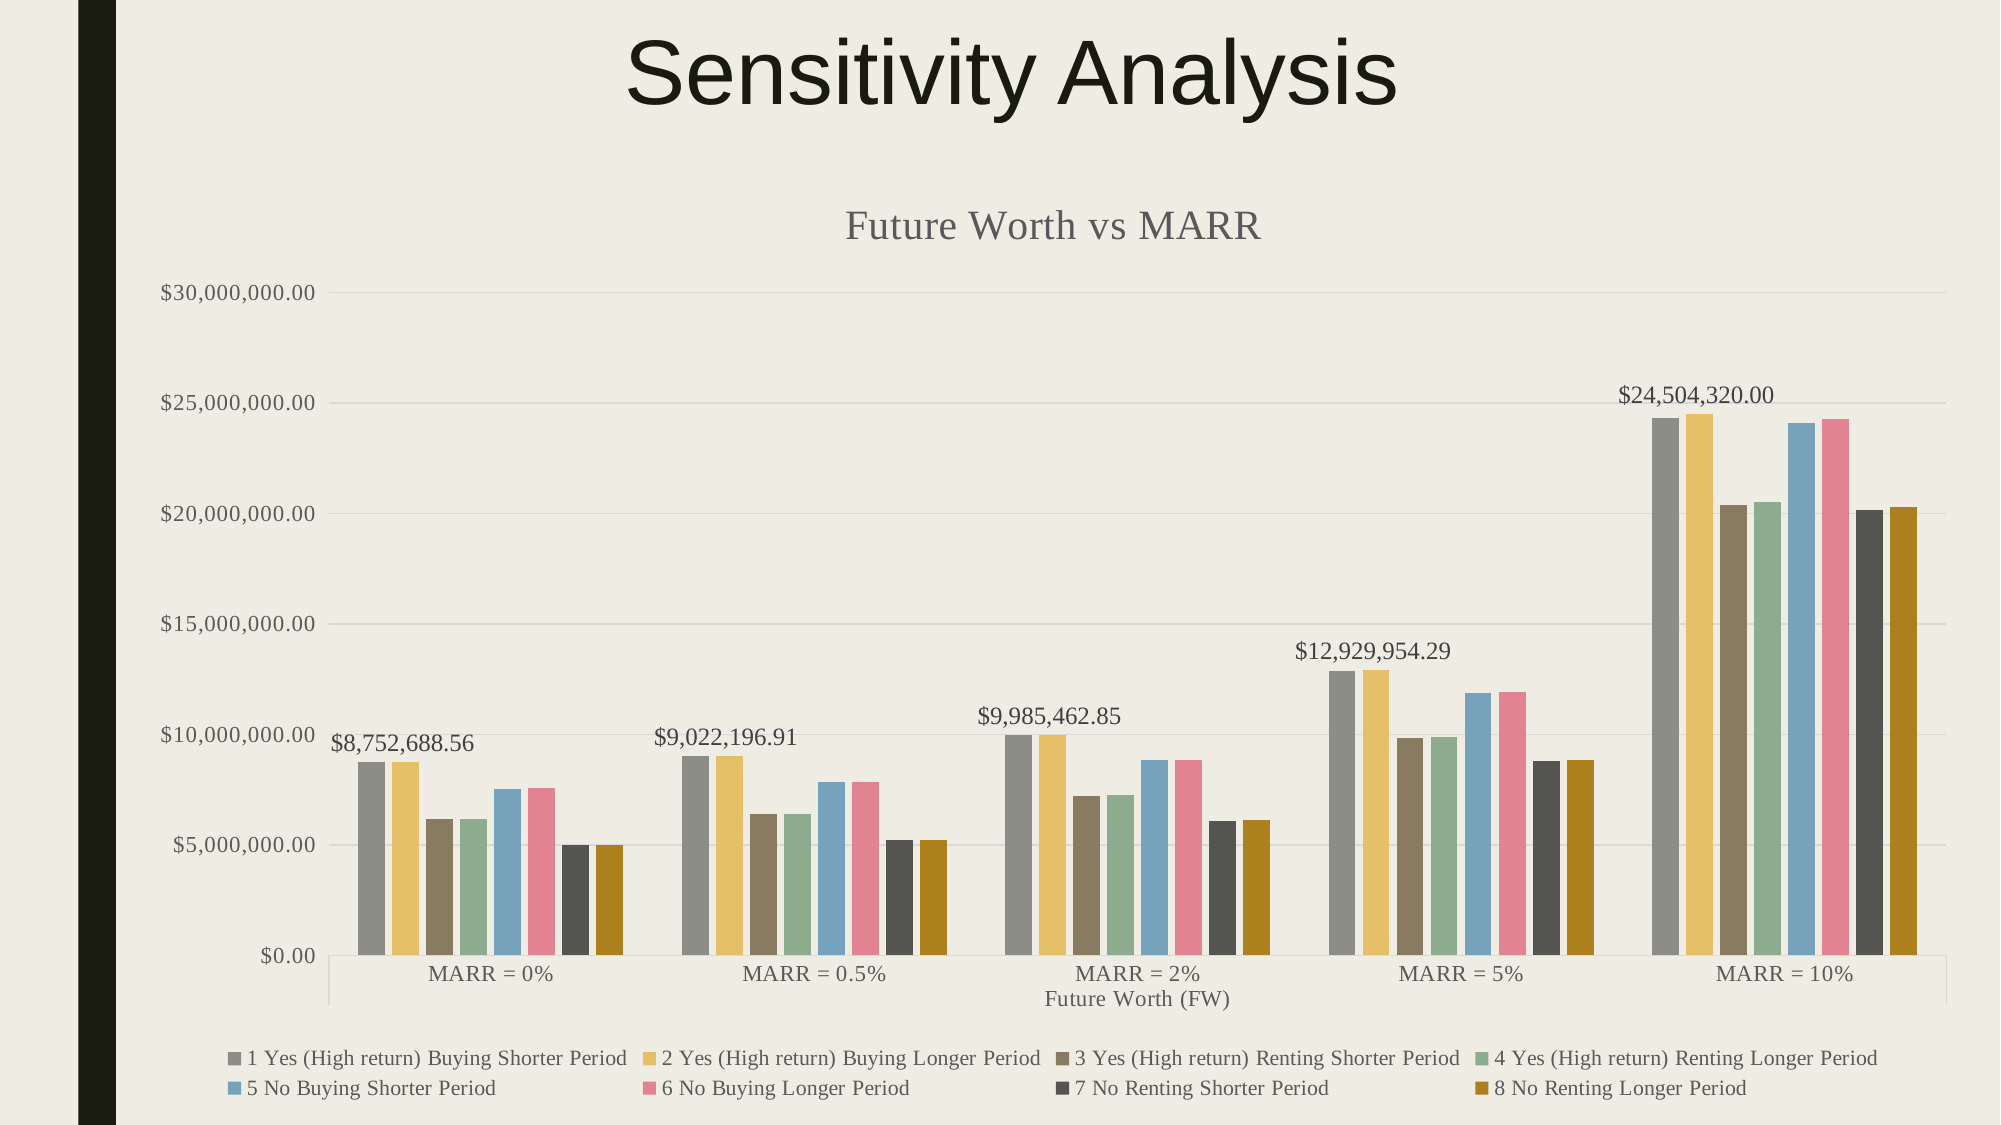

# Sensitivity Analysis

### Chart: Future Worth vs MARR

| Category | 1 | 2 | 3 | 4 | 5 | 6 | 7 | 8 |
|---|---|---|---|---|---|---|---|---|
| MARR = 0% | 8738948.560278252 | 8752688.560278248 | 6170522.018502591 | 6184262.018502592 | 7553162.198023419 | 7566902.198023417 | 4984735.656247762 | 4998475.656247762 |
| MARR = 0.5% | 9006631.606555969 | 9022196.912618872 | 6400421.695958423 | 6415987.00202133 | 7830573.429857009 | 7846138.735919918 | 5224363.519259463 | 5239928.82532237 |
| MARR = 2% | 9962767.998119978 | 9985462.850819325 | 7229204.808384728 | 7251899.66108408 | 8824287.493863756 | 8846982.346563106 | 6090724.304128505 | 6113419.156827859 |
| MARR = 5% | 12881934.8964502 | 12929954.292273585 | 9815470.561513321 | 9863489.9573367 | 11881673.428982222 | 11929692.824805599 | 8815209.094045332 | 8863228.489868715 |
| MARR = 10% | 24345249.497018743 | 24504319.997084823 | 20384121.771078847 | 20543192.271144994 | 24108491.189654935 | 24267561.689721014 | 20147363.463715073 | 20306433.963781144 |